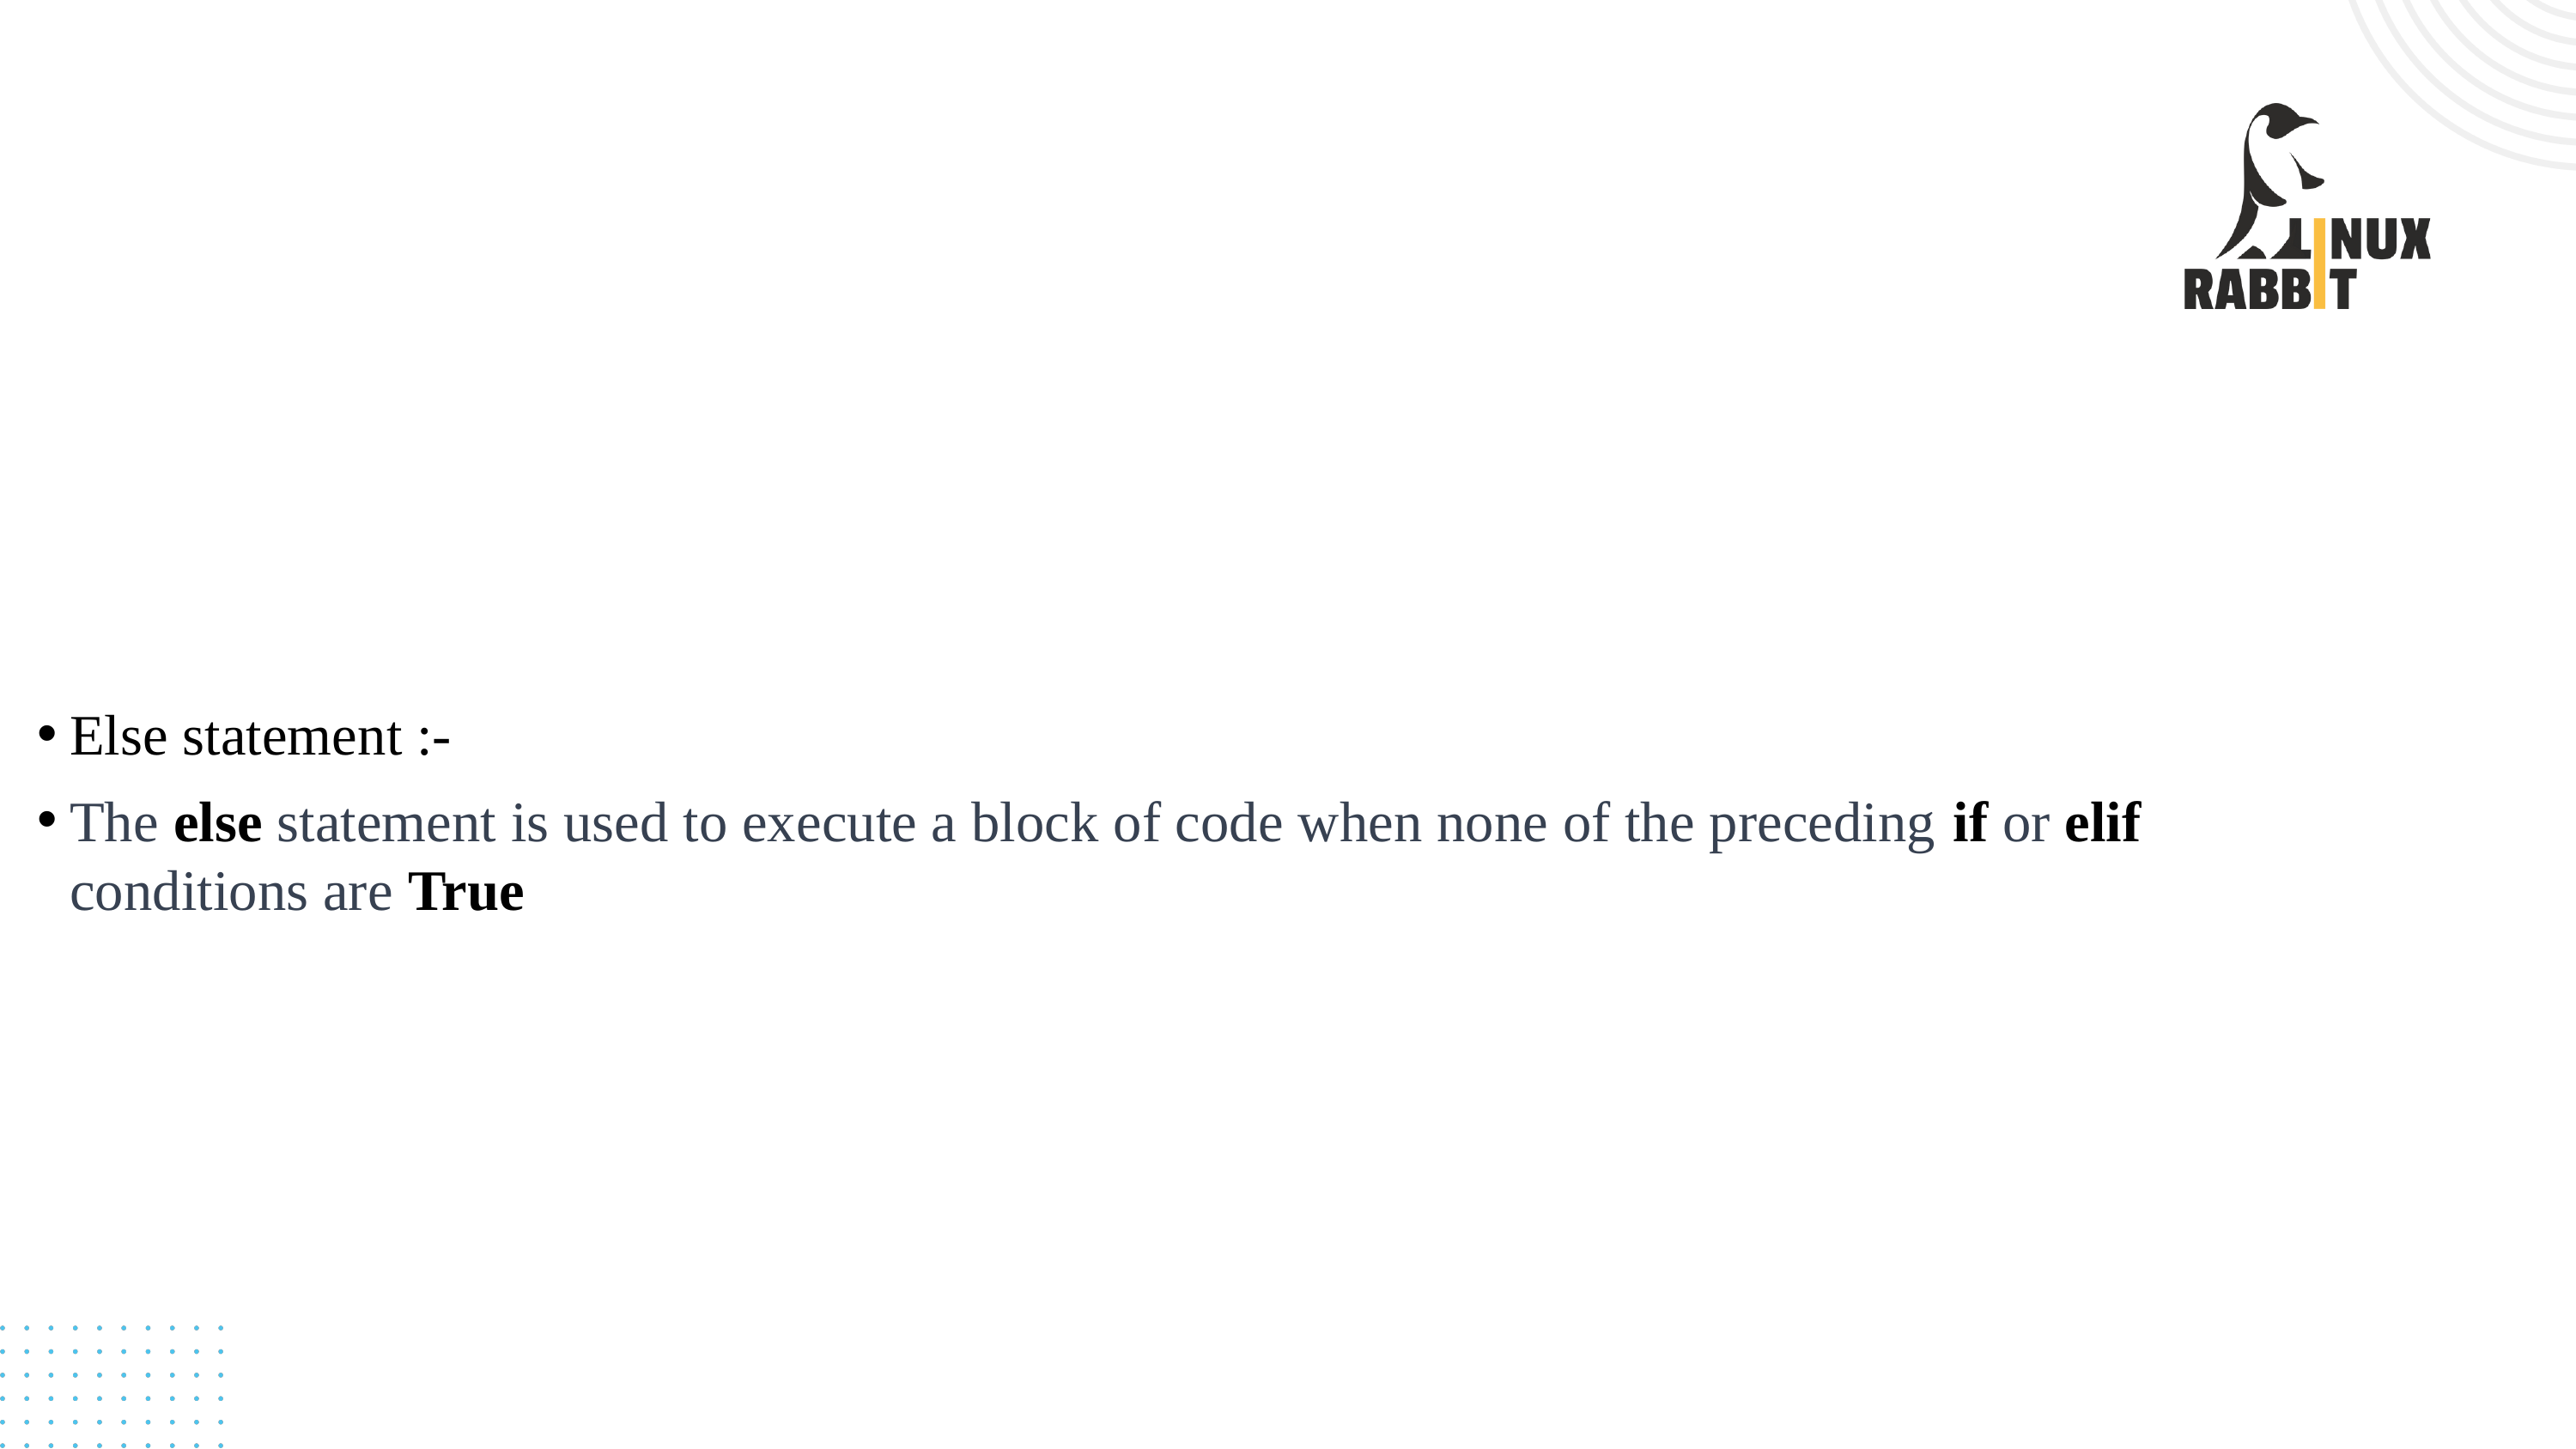

# Else statement :-
The else statement is used to execute a block of code when none of the preceding if or elif conditions are True